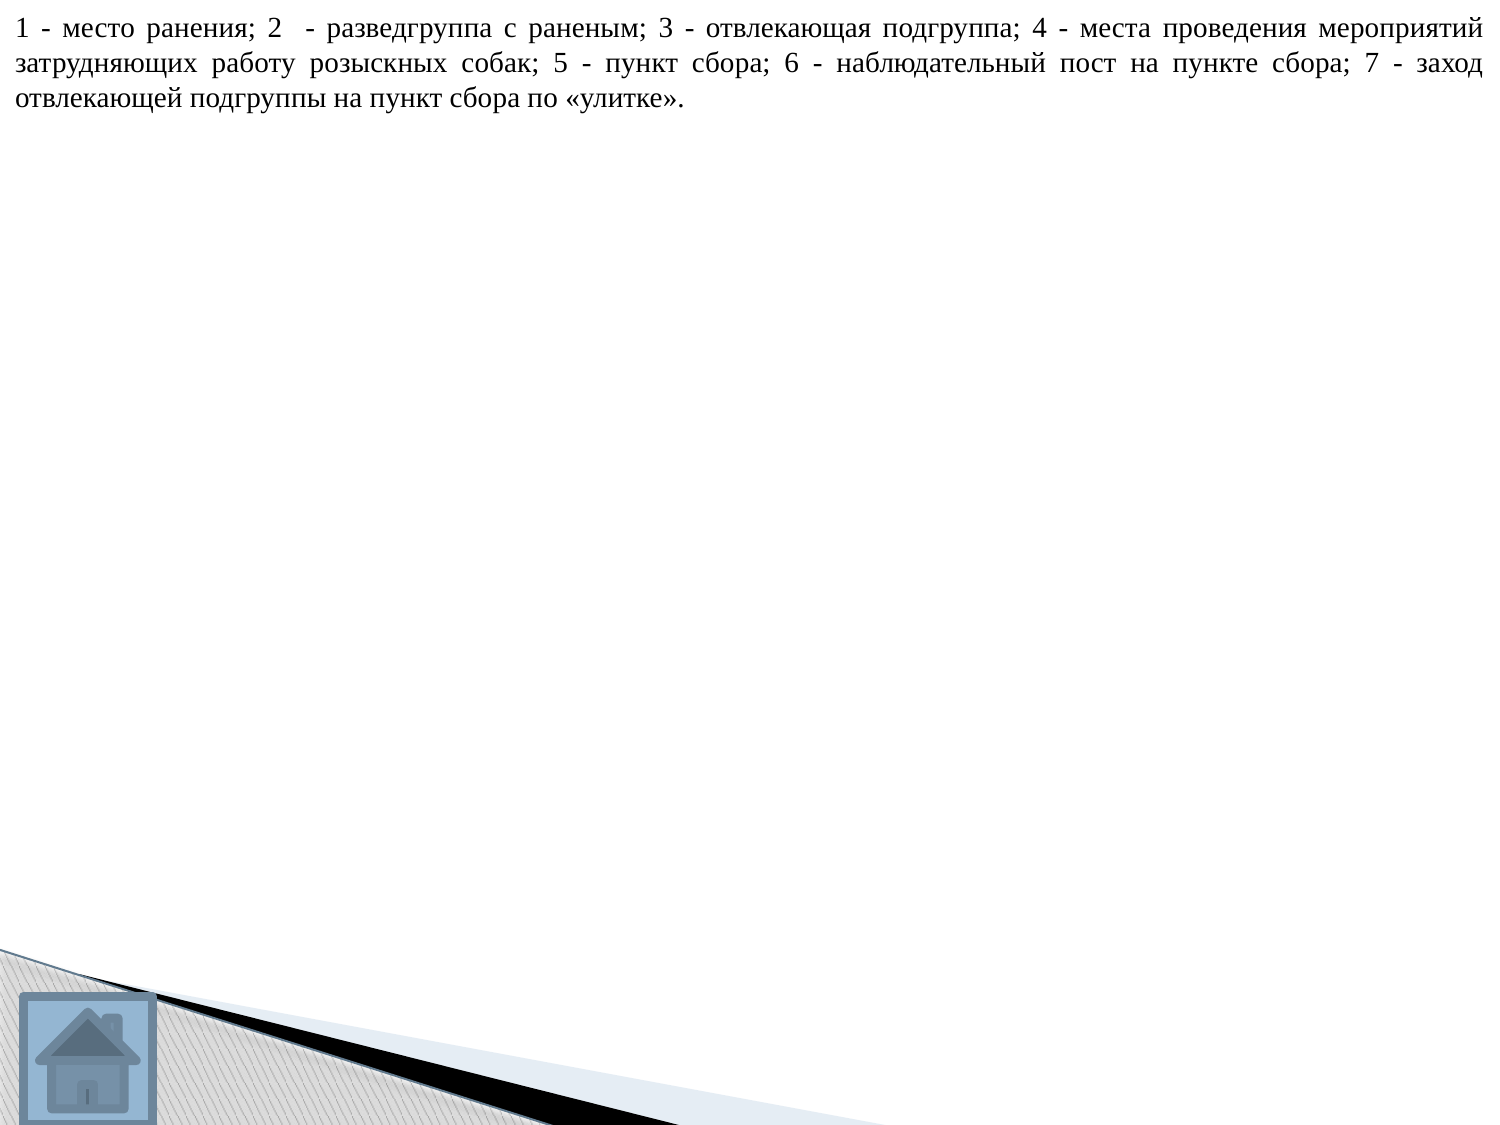

1 - место ранения; 2  - разведгруппа с раненым; 3 - отвлекающая подгруппа; 4 - места проведения мероприятий затрудняющих работу розыскных собак; 5 - пункт сбора; 6 - наблюдательный пост на пункте сбора; 7 - заход отвлекающей подгруппы на пункт сбора по «улитке».